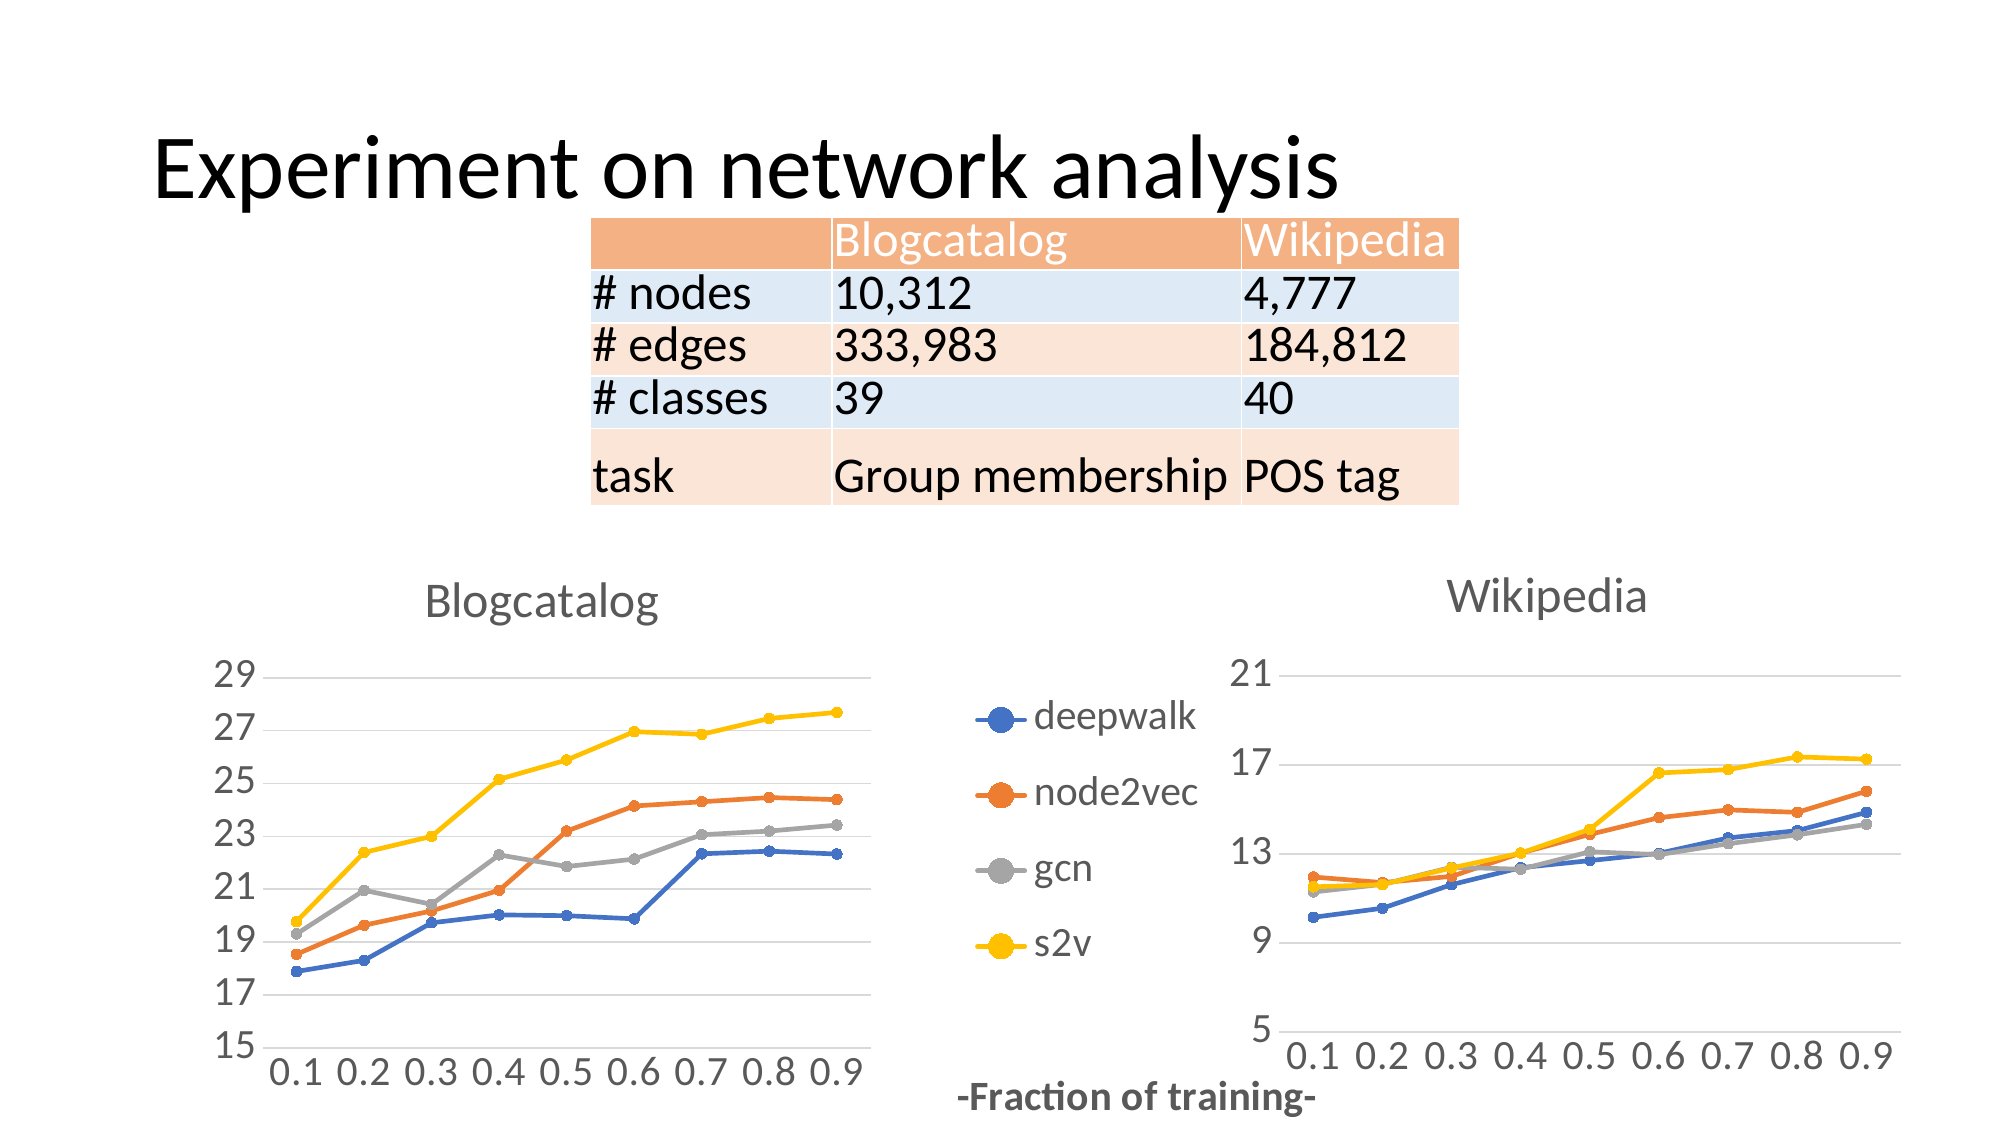

# Experiment on network analysis
|  | Blogcatalog | Wikipedia |
| --- | --- | --- |
| # nodes | 10,312 | 4,777 |
| # edges | 333,983 | 184,812 |
| # classes | 39 | 40 |
| task | Group membership | POS tag |

### Chart: Wikipedia

| Category | deepwalk | node2vec | gcn | s2v |
|---|---|---|---|---|
| 0.1 | 10.16 | 11.97 | 11.3 | 11.53 |
| 0.2 | 10.57 | 11.72 | 11.64 | 11.63 |
| 0.3 | 11.63 | 12.0 | 12.41 | 12.38 |
| 0.4 | 12.39 | 13.05 | 12.32 | 13.05 |
| 0.5 | 12.71 | 13.89 | 13.11 | 14.12 |
| 0.6 | 13.04 | 14.64 | 12.98 | 16.65 |
| 0.7 | 13.73 | 14.99 | 13.47 | 16.8 |
| 0.8 | 14.06 | 14.88 | 13.87 | 17.37 |
| 0.9 | 14.88 | 15.83 | 14.34 | 17.27 |

### Chart: Blogcatalog

| Category | deepwalk | node2vec | gcn | s2v |
|---|---|---|---|---|
| 0.1 | 17.89 | 18.54 | 19.31 | 19.78 |
| 0.2 | 18.31 | 19.64 | 20.96 | 22.39 |
| 0.3 | 19.73 | 20.18 | 20.43 | 23.0 |
| 0.4 | 20.03 | 20.96 | 22.3 | 25.16 |
| 0.5 | 20.0 | 23.2 | 21.86 | 25.89 |
| 0.6 | 19.88 | 24.15 | 22.14 | 26.96 |
| 0.7 | 22.34 | 24.31 | 23.06 | 26.86 |
| 0.8 | 22.44 | 24.47 | 23.2 | 27.46 |
| 0.9 | 22.33 | 24.39 | 23.43 | 27.69 |